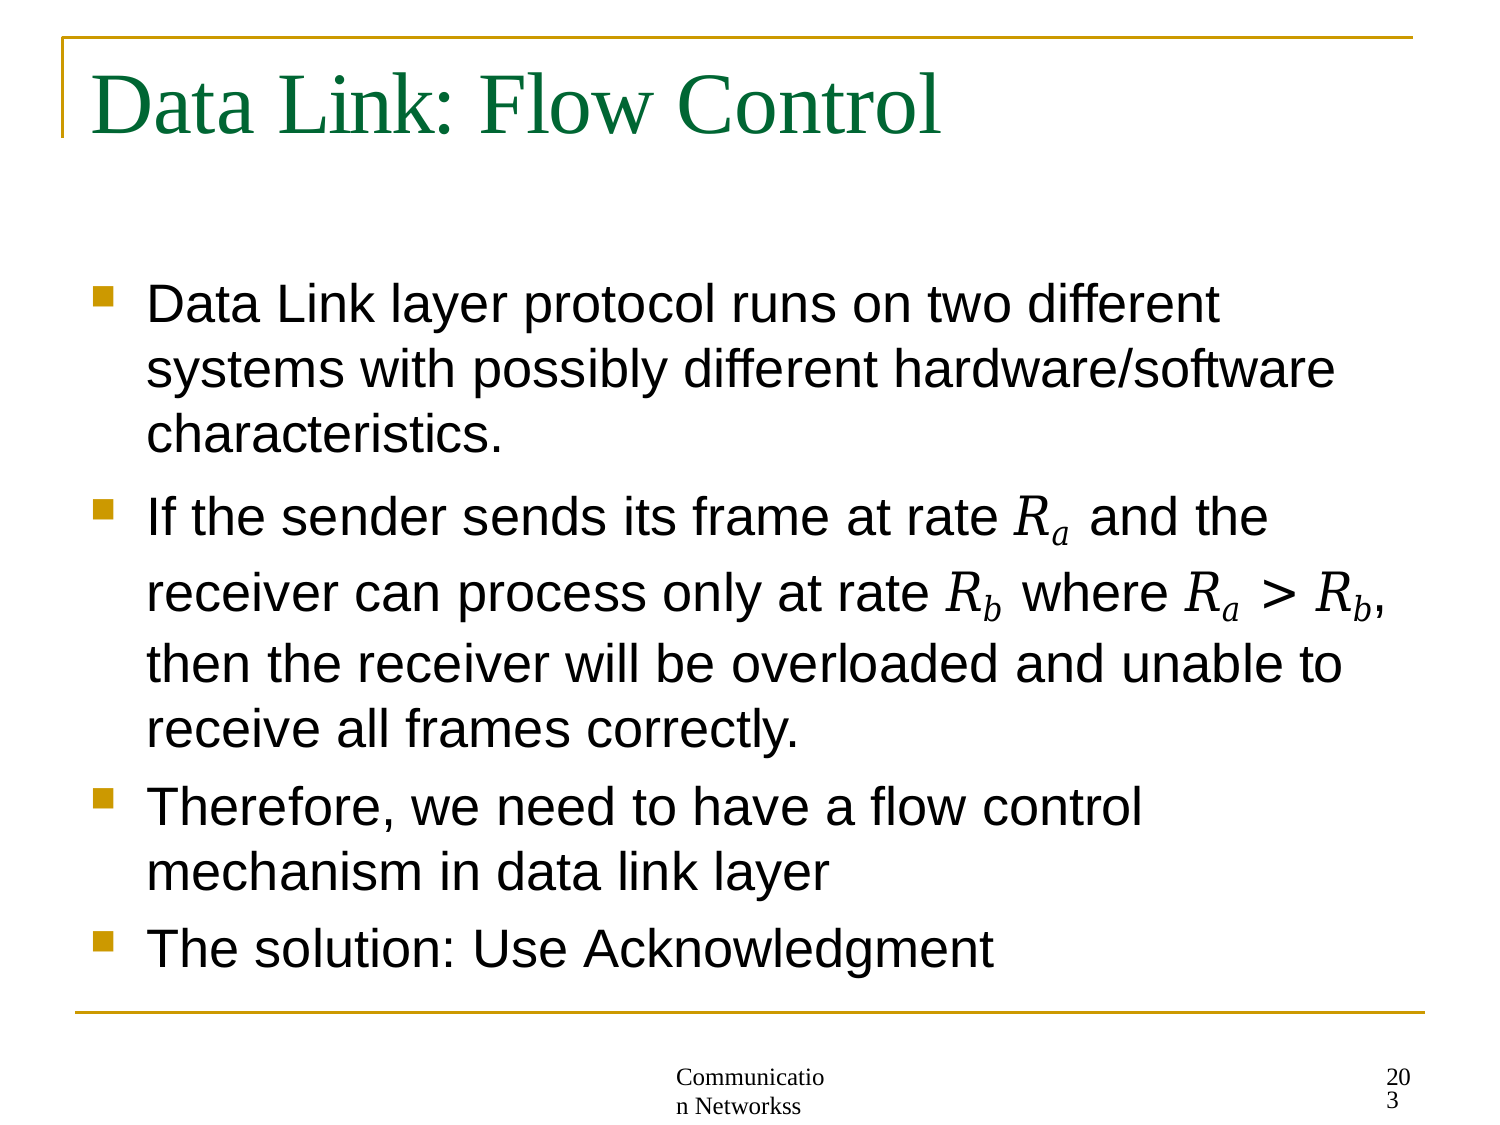

# Data Link: Flow Control
Data Link layer protocol runs on two different systems with possibly different hardware/software characteristics.
If the sender sends its frame at rate 𝑅𝑎 and the receiver can process only at rate 𝑅𝑏 where 𝑅𝑎 > 𝑅𝑏, then the receiver will be overloaded and unable to receive all frames correctly.
Therefore, we need to have a flow control mechanism in data link layer
The solution: Use Acknowledgment
203
Communication Networkss